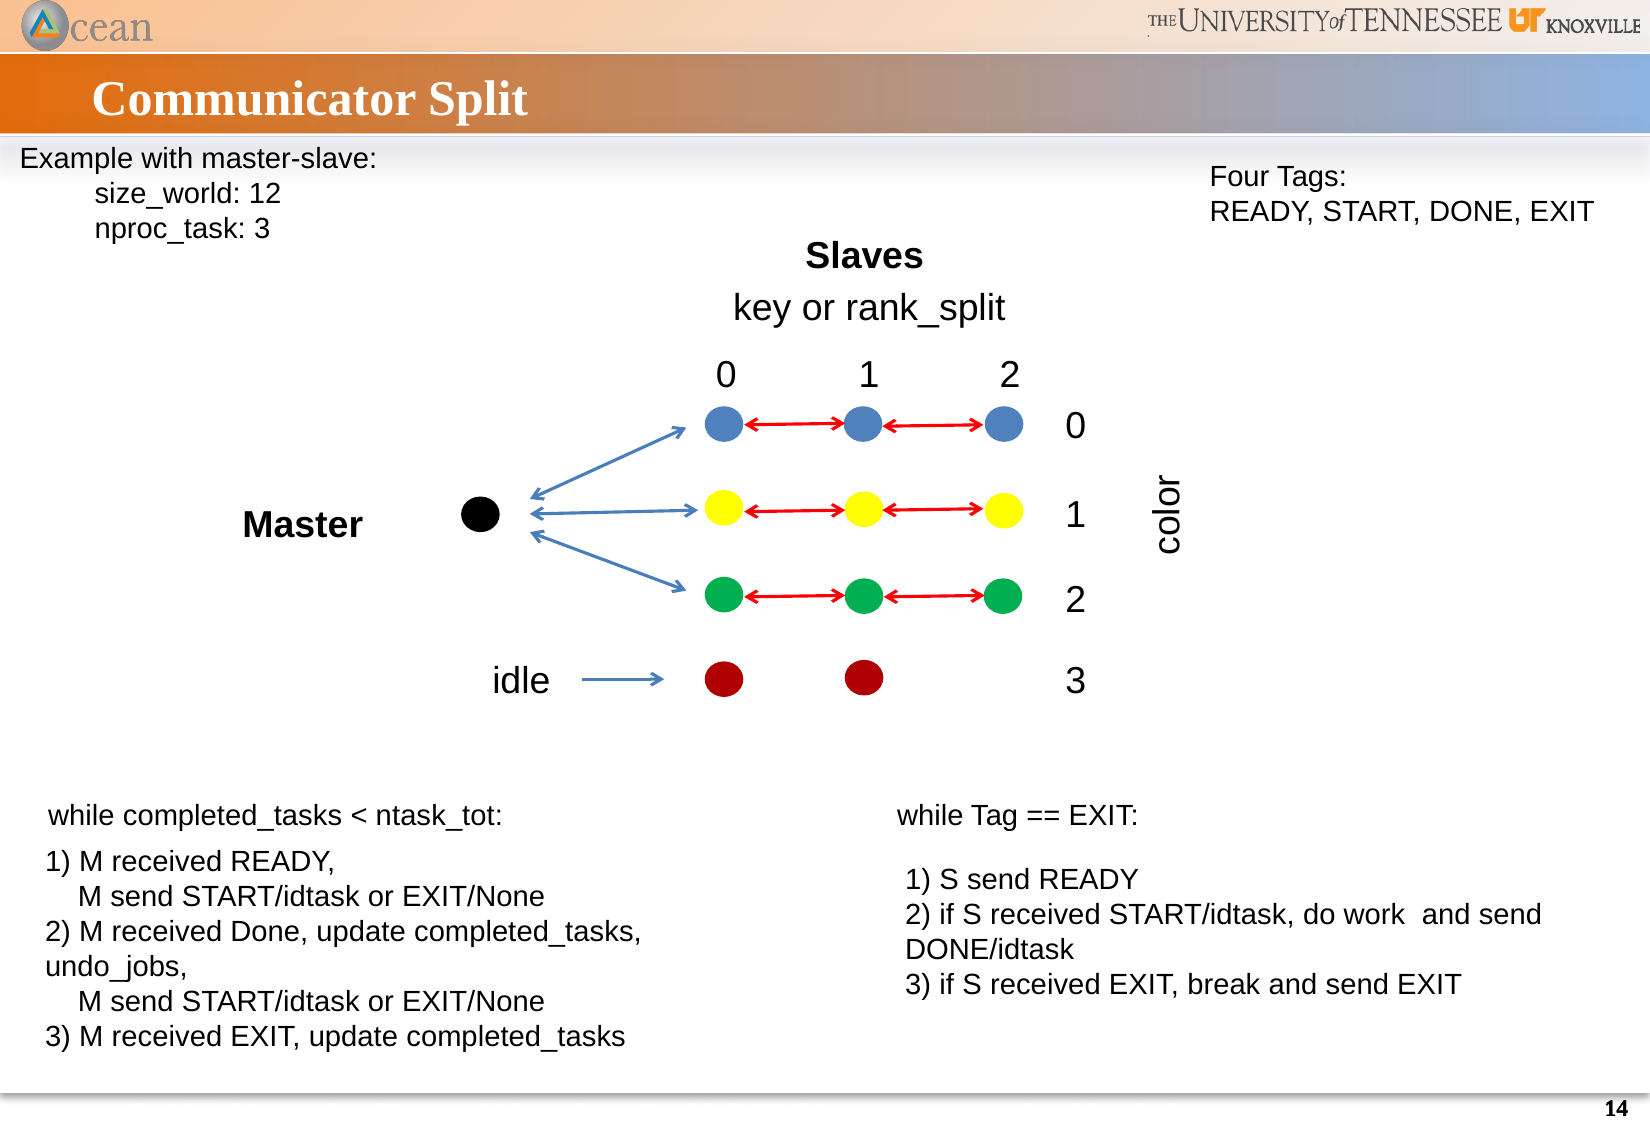

# Communicator Split
Example with master-slave:
size_world: 12
nproc_task: 3
Four Tags:
READY, START, DONE, EXIT
Slaves
key or rank_split
0
1
2

color

Master

idle

0
1
2
3
while completed_tasks < ntask_tot:
while Tag == EXIT:
1) M received READY,
    M send START/idtask or EXIT/None
2) M received Done, update completed_tasks, undo_jobs,
    M send START/idtask or EXIT/None
3) M received EXIT, update completed_tasks
1) S send READY
2) if S received START/idtask, do work  and send DONE/idtask
3) if S received EXIT, break and send EXIT
14
14